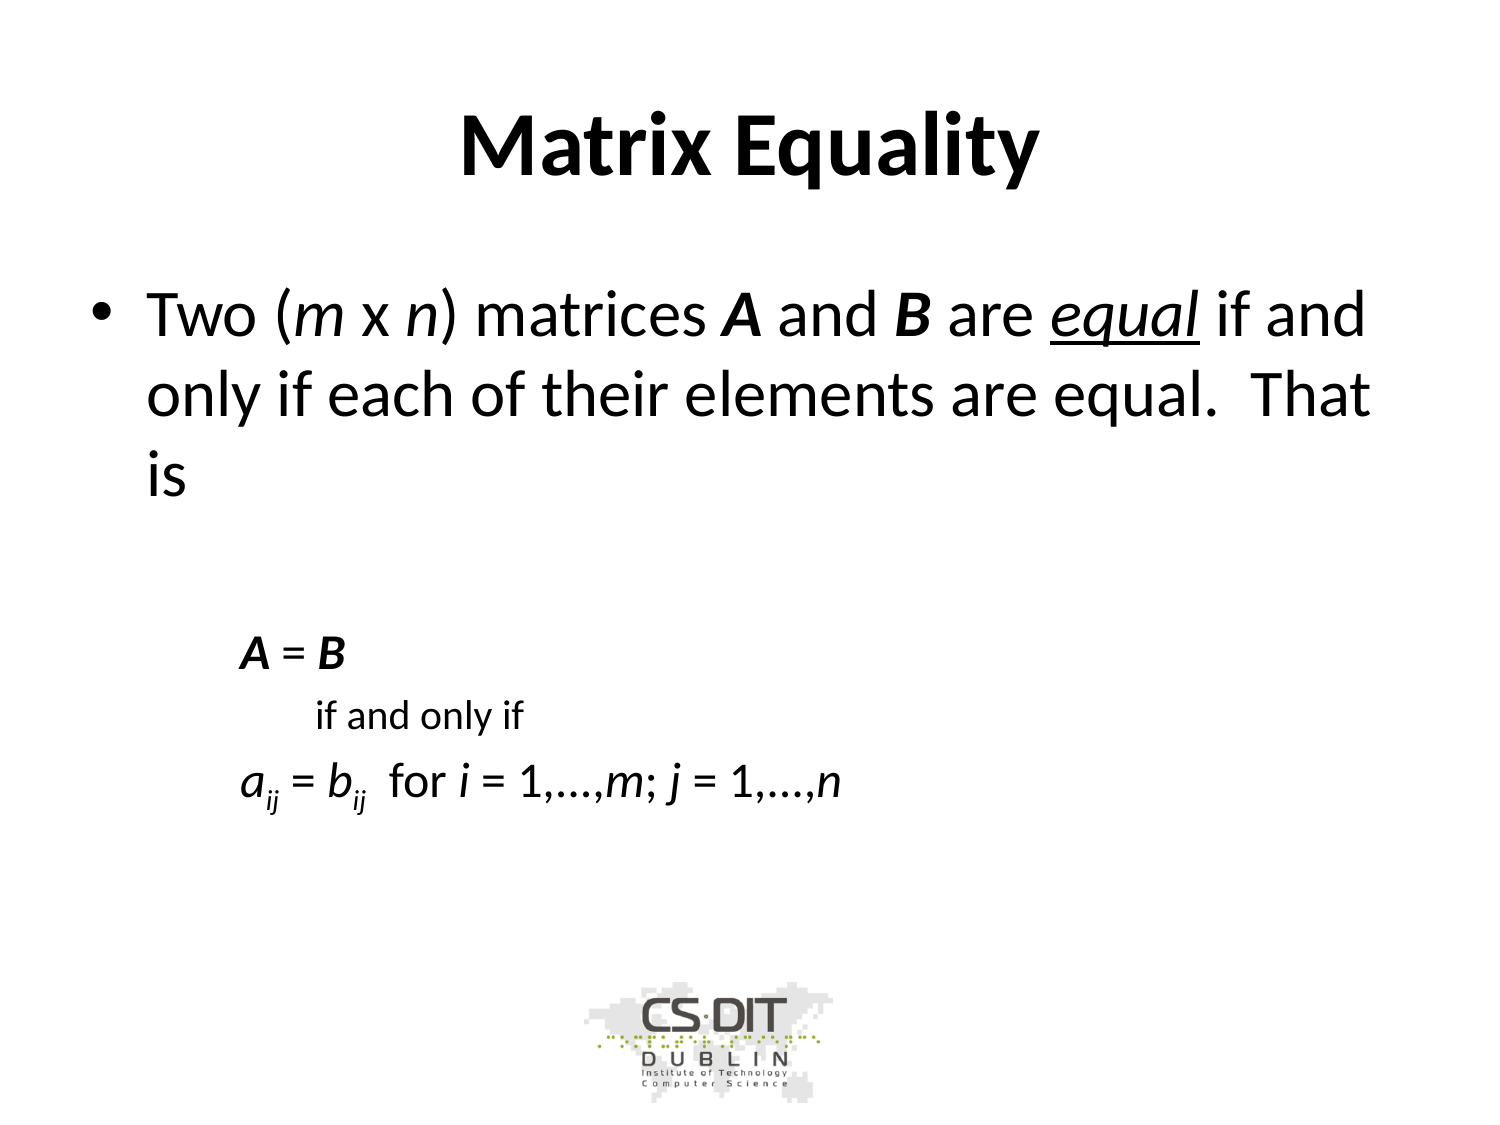

# Matrix Equality
Two (m x n) matrices A and B are equal if and only if each of their elements are equal.  That is

A = B
if and only if
aij = bij  for i = 1,...,m; j = 1,...,n